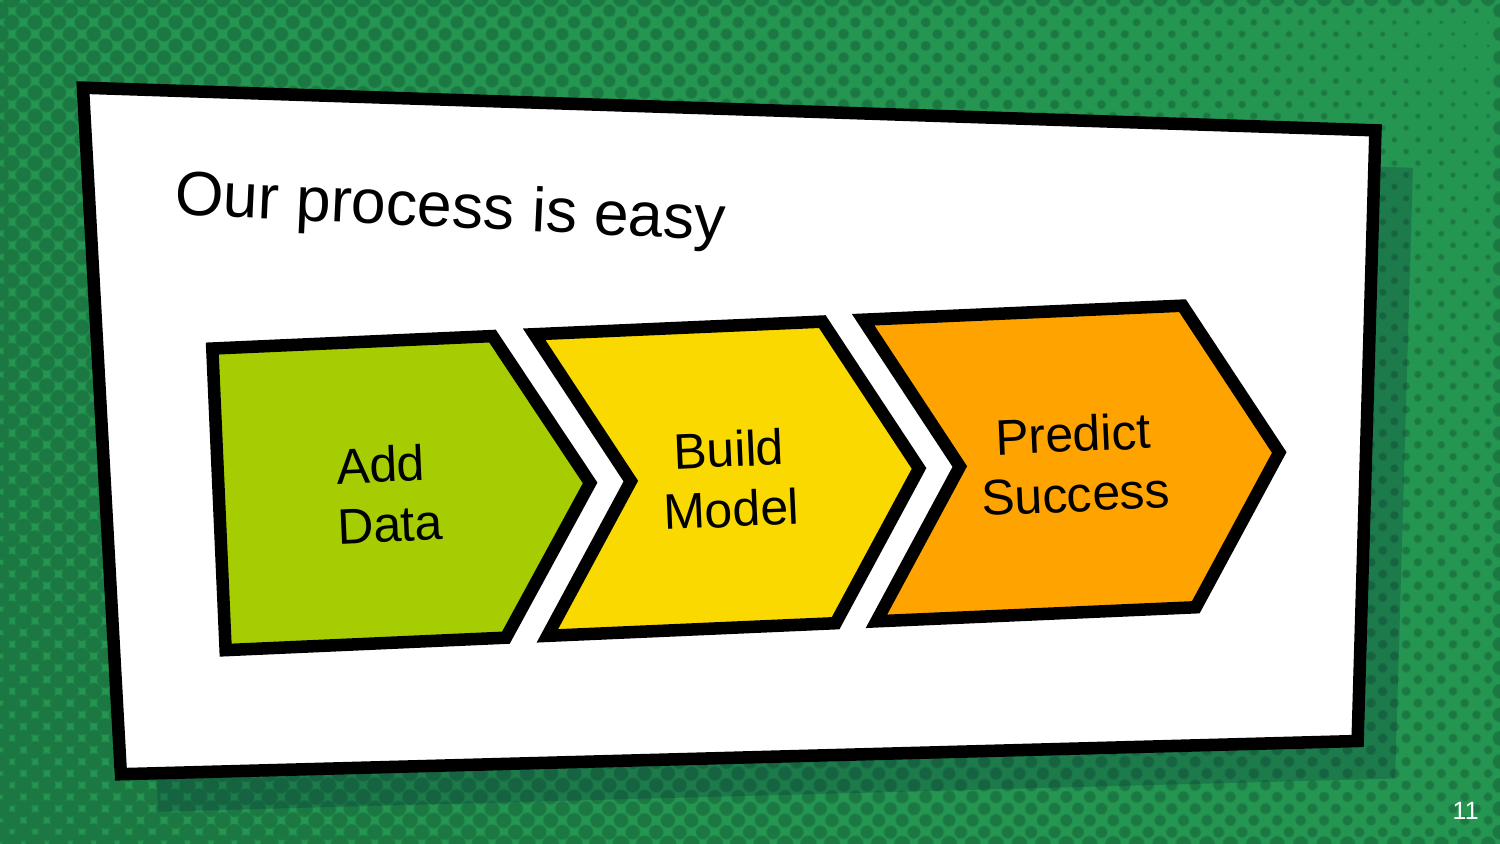

# Our process is easy
Predict Success
Build Model
Add
 Data
11